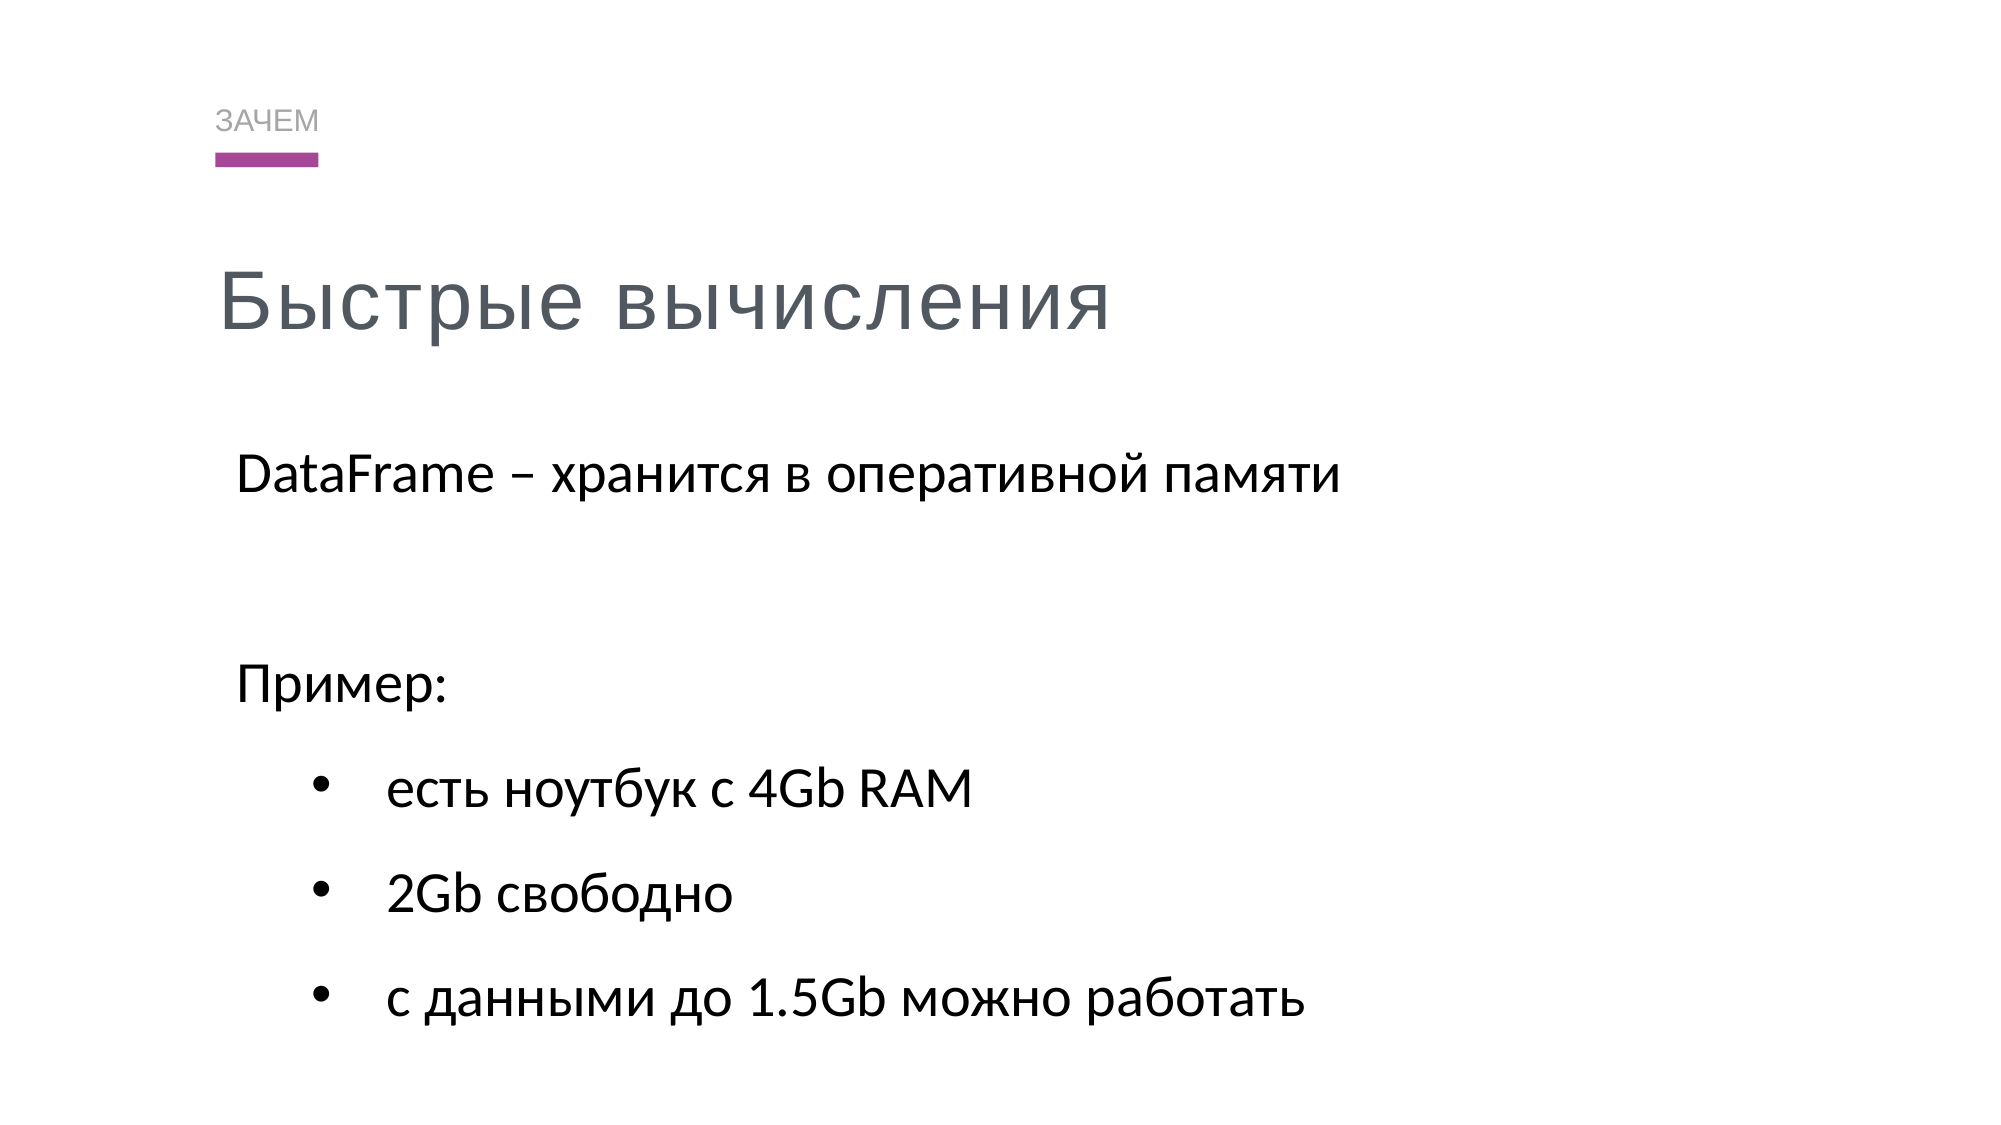

ЗАЧЕМ

Быстрые вычисления
DataFrame – хранится в оперативной памяти

Пример:
есть ноутбук с 4Gb RAM
2Gb свободно
с данными до 1.5Gb можно работать
Сочи 1631км